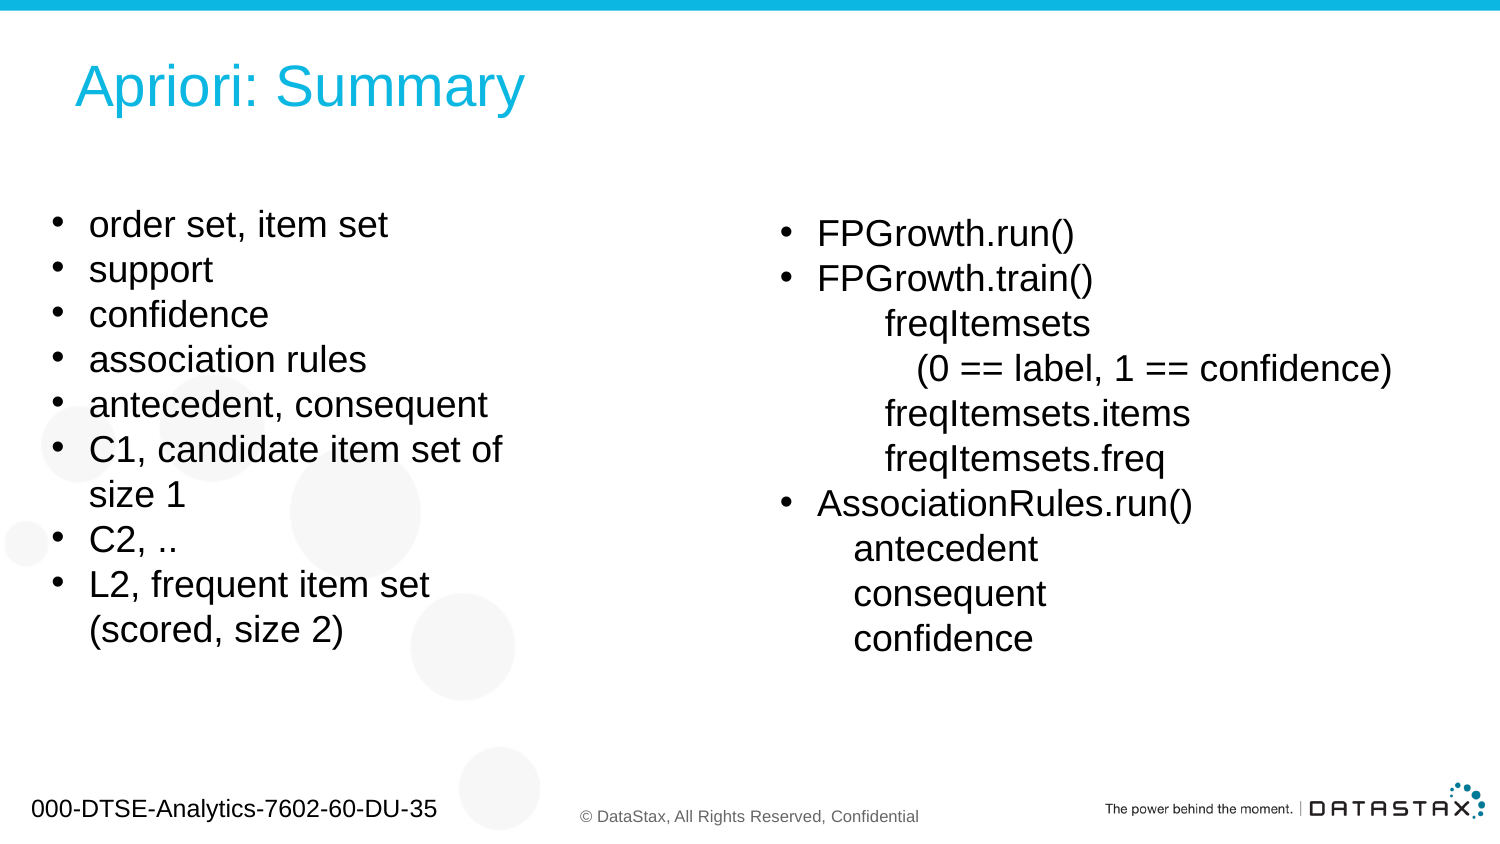

# Apriori: Summary
order set, item set
support
confidence
association rules
antecedent, consequent
C1, candidate item set of size 1
C2, ..
L2, frequent item set (scored, size 2)
FPGrowth.run()
FPGrowth.train()
          freqItemsets
             (0 == label, 1 == confidence)
          freqItemsets.items
          freqItemsets.freq
AssociationRules.run()
       antecedent
       consequent
       confidence
000-DTSE-Analytics-7602-60-DU-35